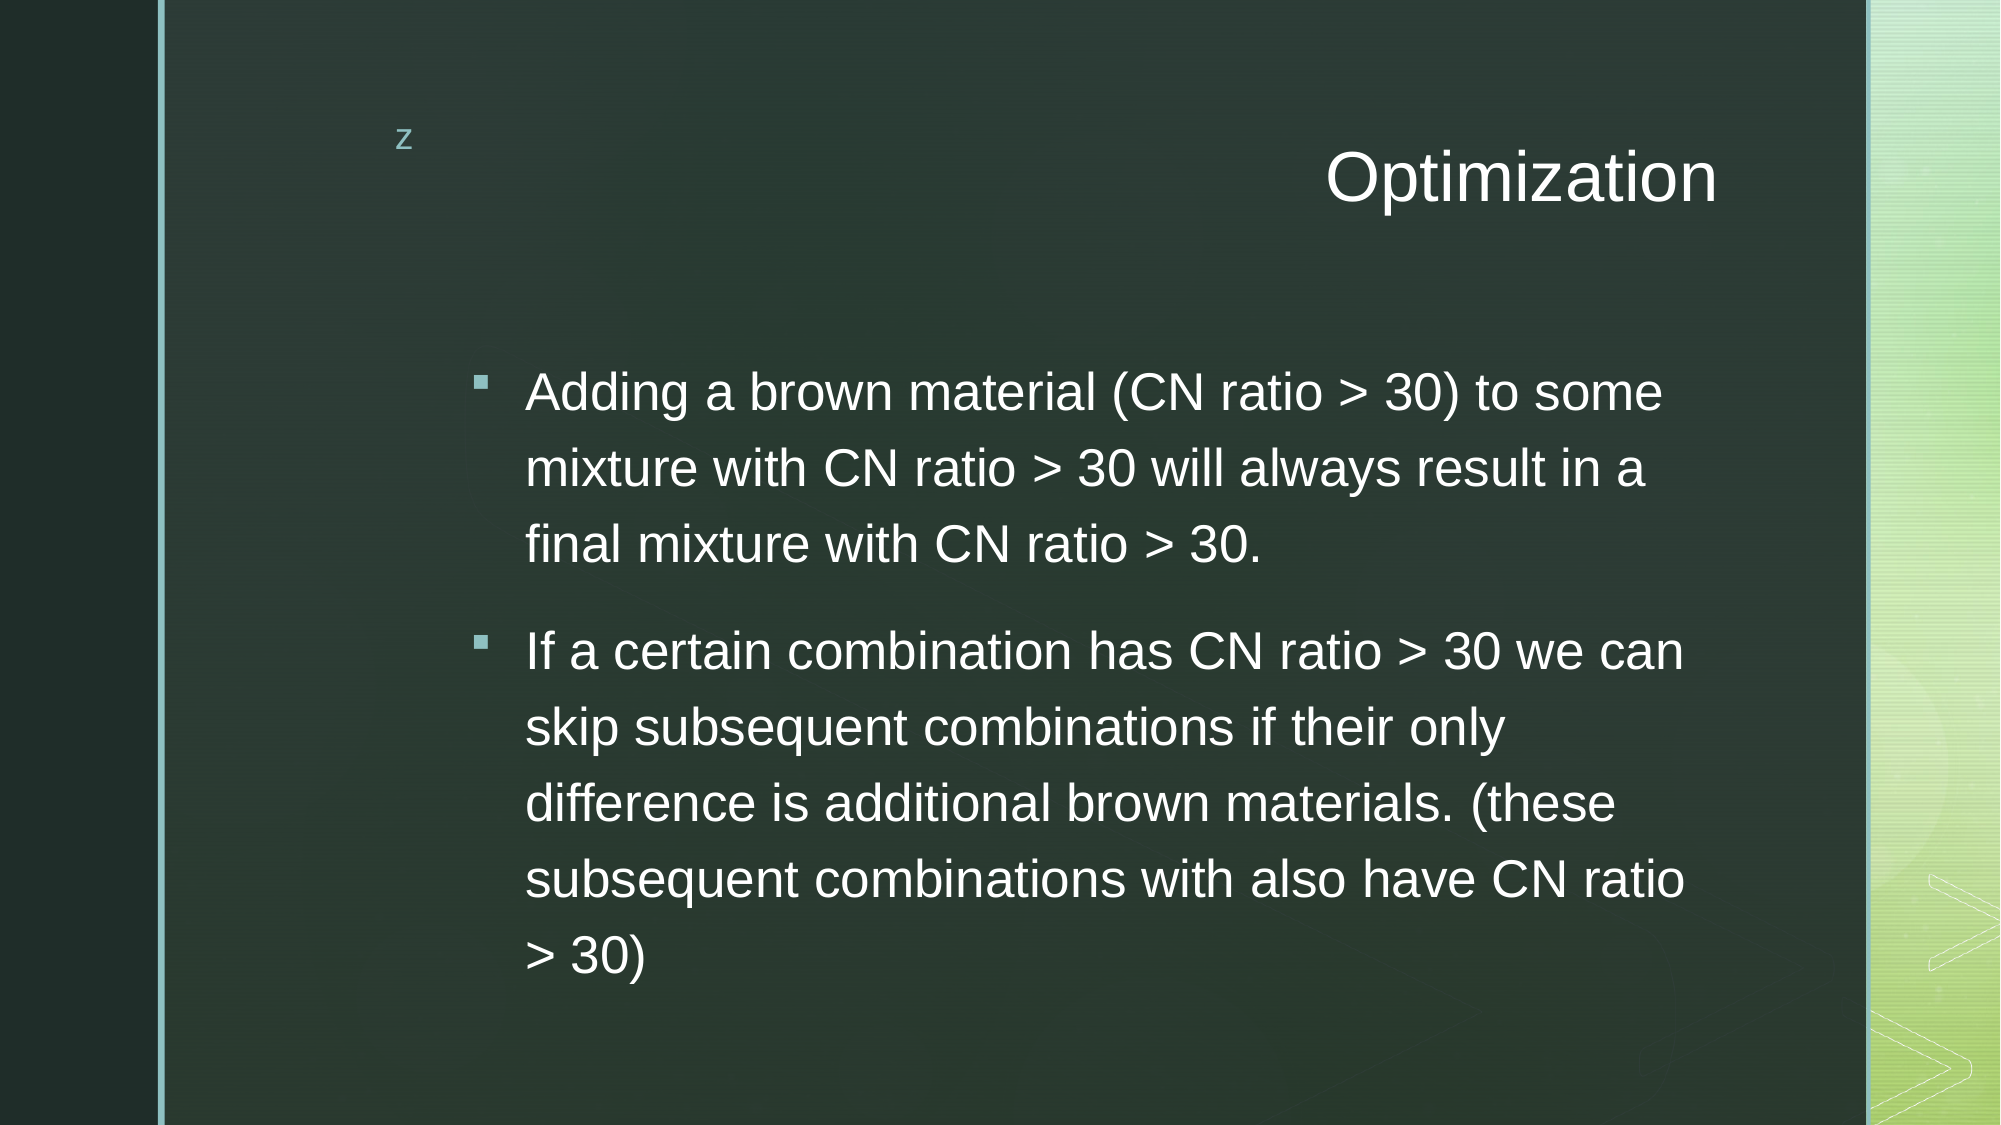

# Optimization
Adding a brown material (CN ratio > 30) to some mixture with CN ratio > 30 will always result in a final mixture with CN ratio > 30.
If a certain combination has CN ratio > 30 we can skip subsequent combinations if their only difference is additional brown materials. (these subsequent combinations with also have CN ratio > 30)